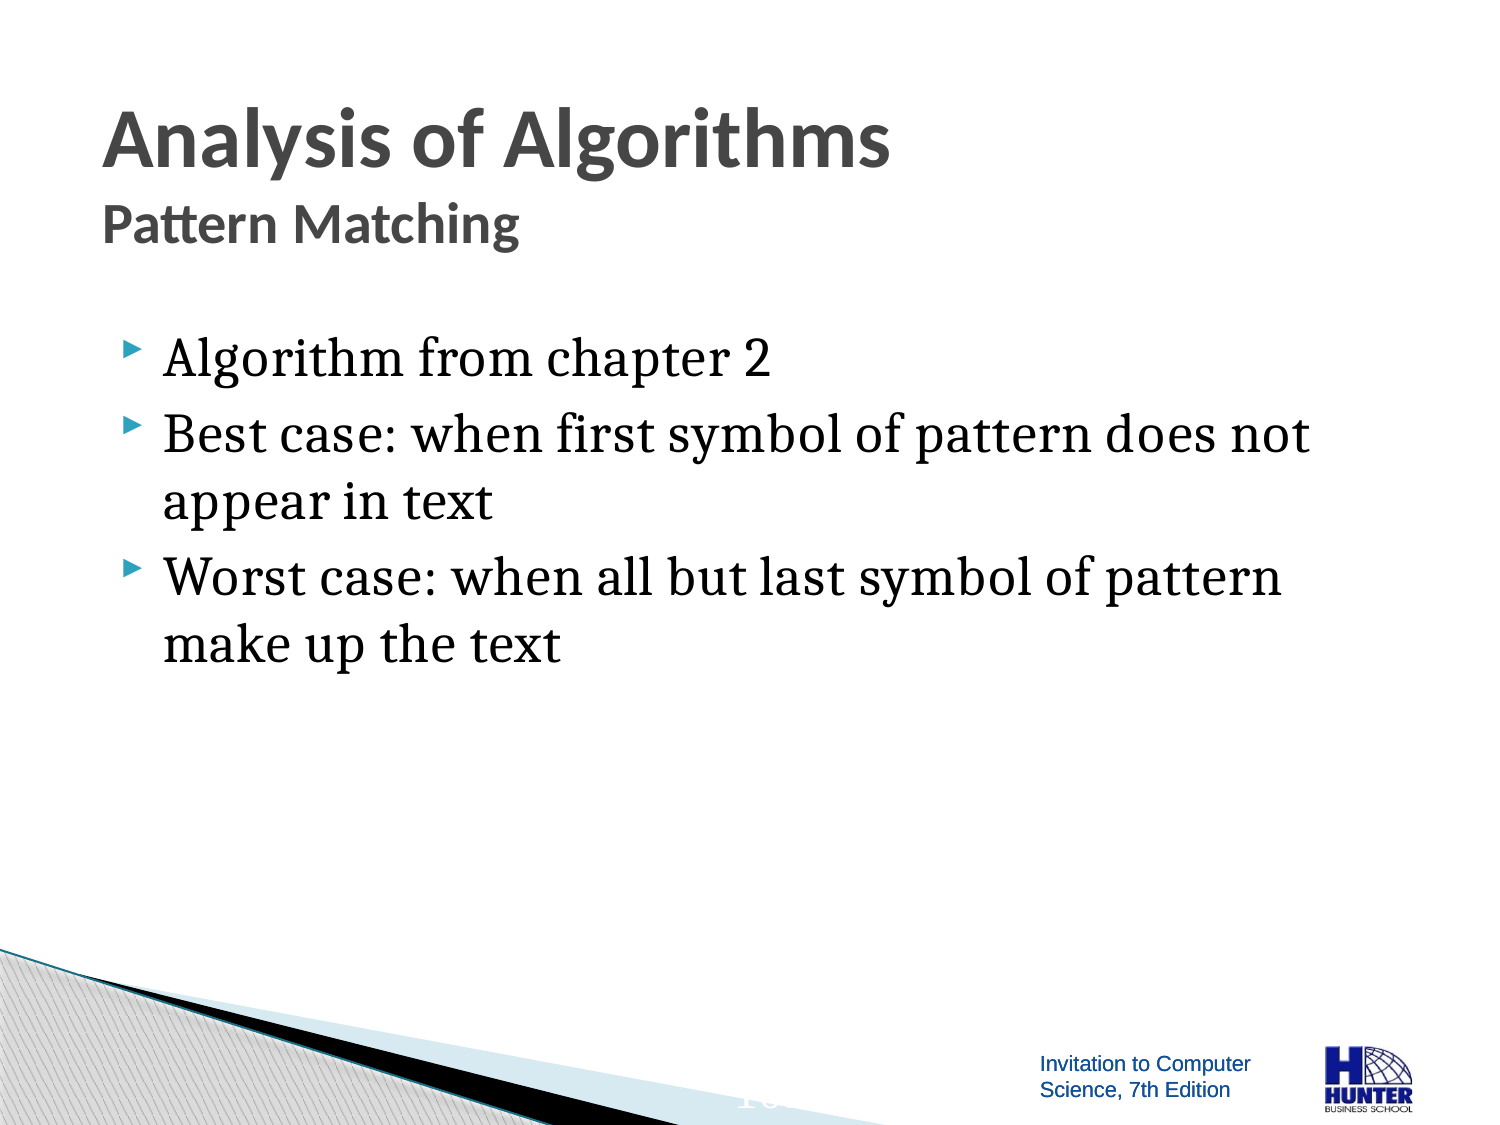

# Analysis of Algorithms Pattern Matching
Algorithm from chapter 2
Best case: when first symbol of pattern does not appear in text
Worst case: when all but last symbol of pattern make up the text
101